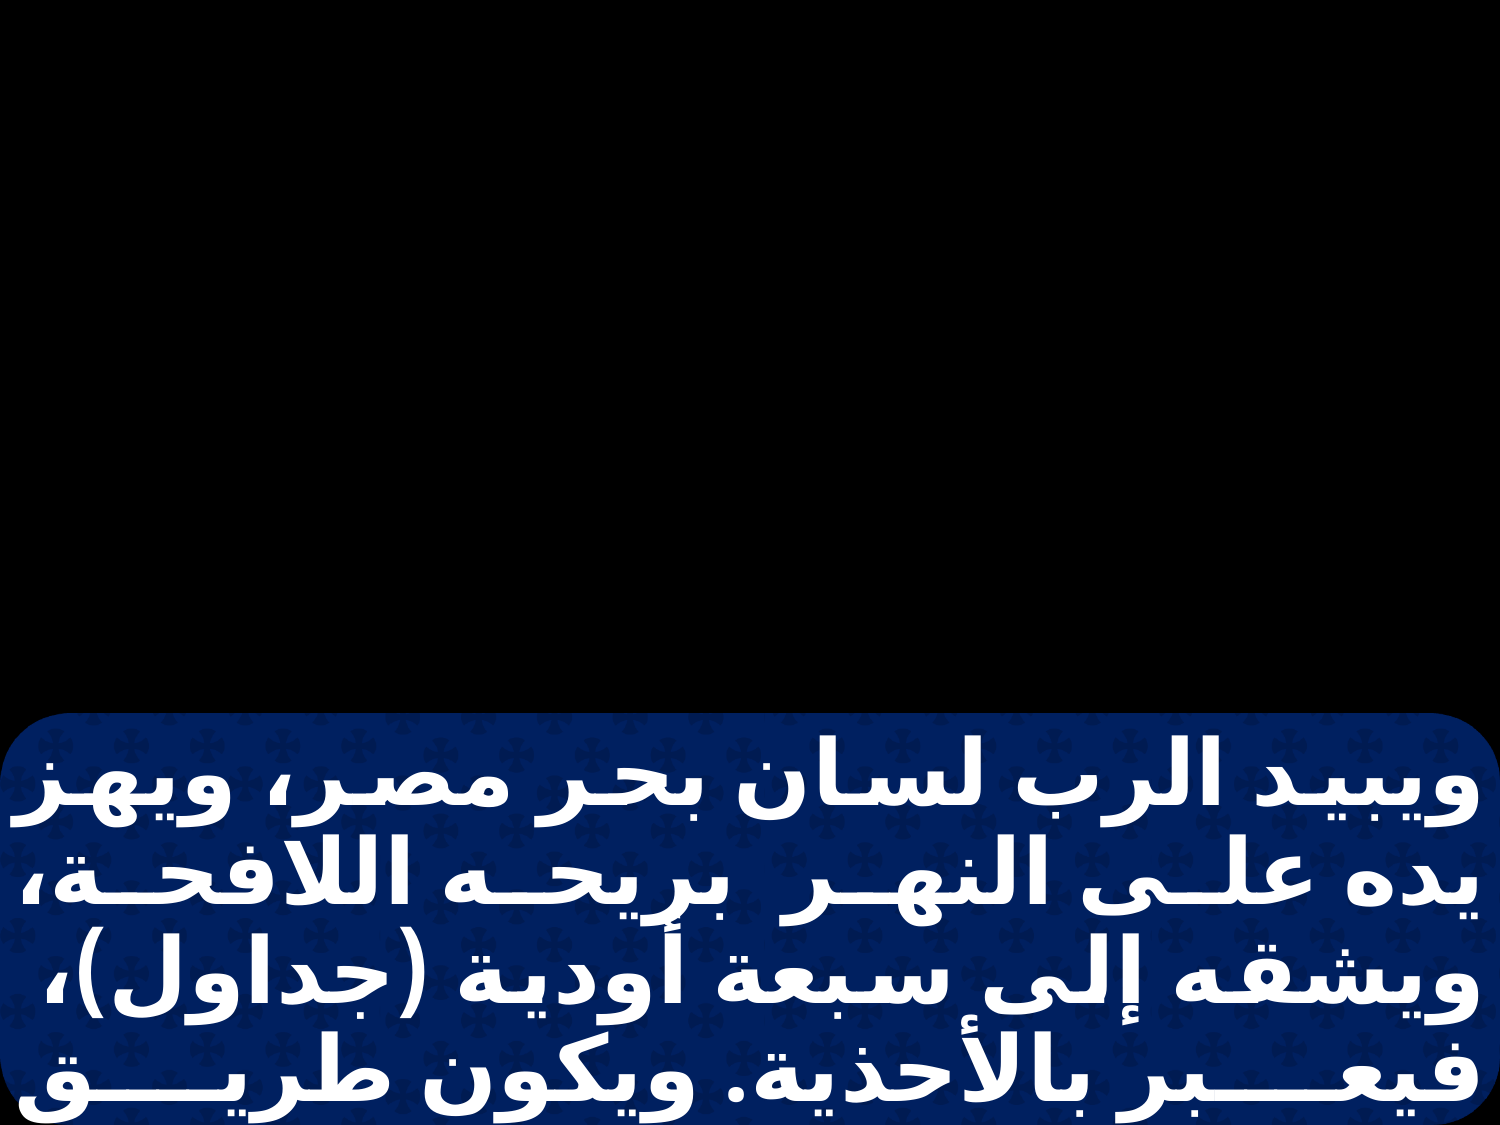

ويبيد الرب لسان بحر مصر، ويهز يده على النهر  بريحه اللافحة، ويشقه إلى سبعة أودية (جداول)،  فيعبر بالأحذية. ويكون طريق لبقية شعبي الذي  بقي في مصر، كما كان لإسرائيل يوم صعد من